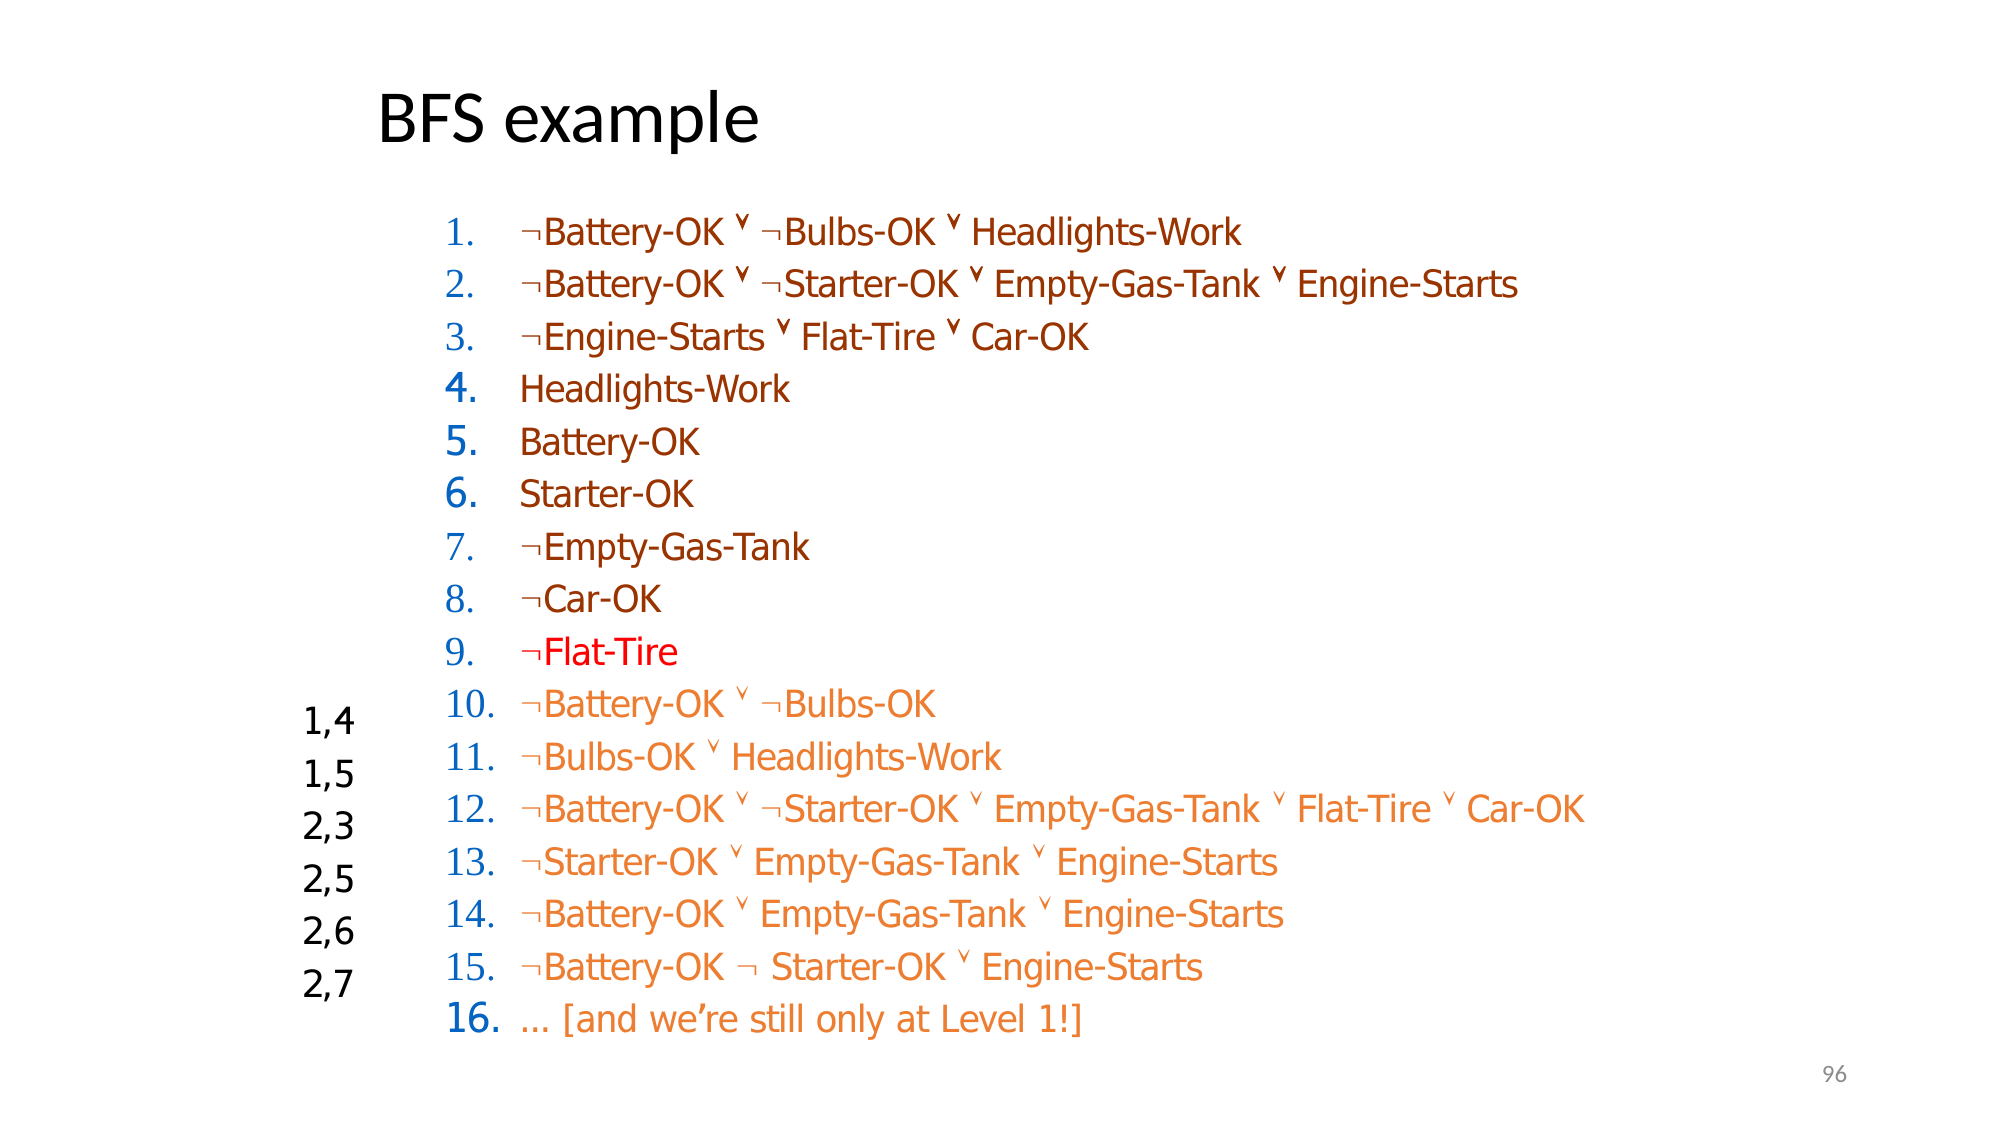

# BFS example
¬Battery-OK ∨ ¬Bulbs-OK ∨ Headlights-Work
¬Battery-OK ∨ ¬Starter-OK ∨ Empty-Gas-Tank ∨ Engine-Starts
¬Engine-Starts ∨ Flat-Tire ∨ Car-OK
Headlights-Work
Battery-OK
Starter-OK
¬Empty-Gas-Tank
¬Car-OK
¬Flat-Tire
¬Battery-OK ∨ ¬Bulbs-OK
¬Bulbs-OK ∨ Headlights-Work
¬Battery-OK ∨ ¬Starter-OK ∨ Empty-Gas-Tank ∨ Flat-Tire ∨ Car-OK
¬Starter-OK ∨ Empty-Gas-Tank ∨ Engine-Starts
¬Battery-OK ∨ Empty-Gas-Tank ∨ Engine-Starts
¬Battery-OK ¬ Starter-OK ∨ Engine-Starts
… [and we’re still only at Level 1!]
1,4
1,5
2,3
2,5
2,6
2,7

96